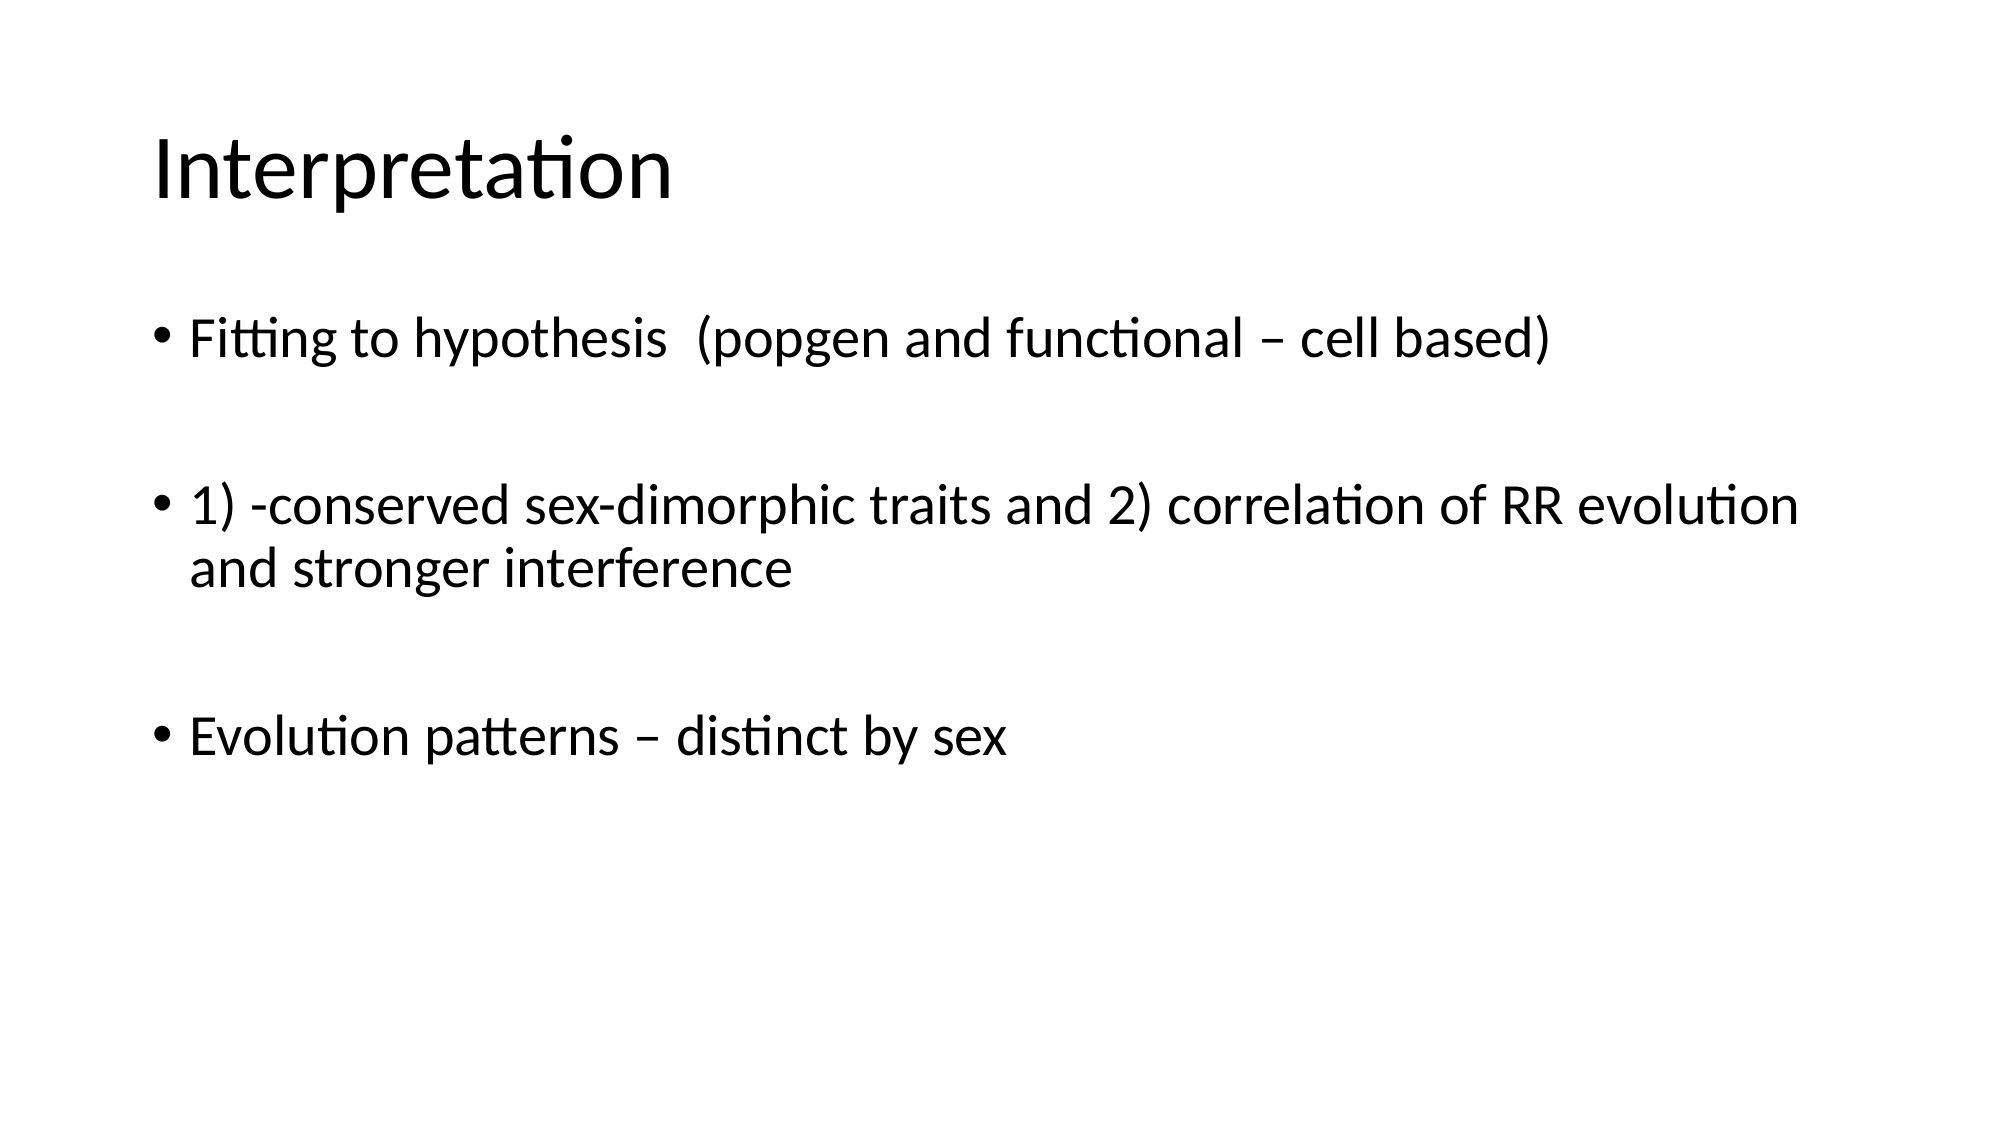

# Interpretation
Fitting to hypothesis  (popgen and functional – cell based)

1) -conserved sex-dimorphic traits and 2) correlation of RR evolution and stronger interference

Evolution patterns – distinct by sex